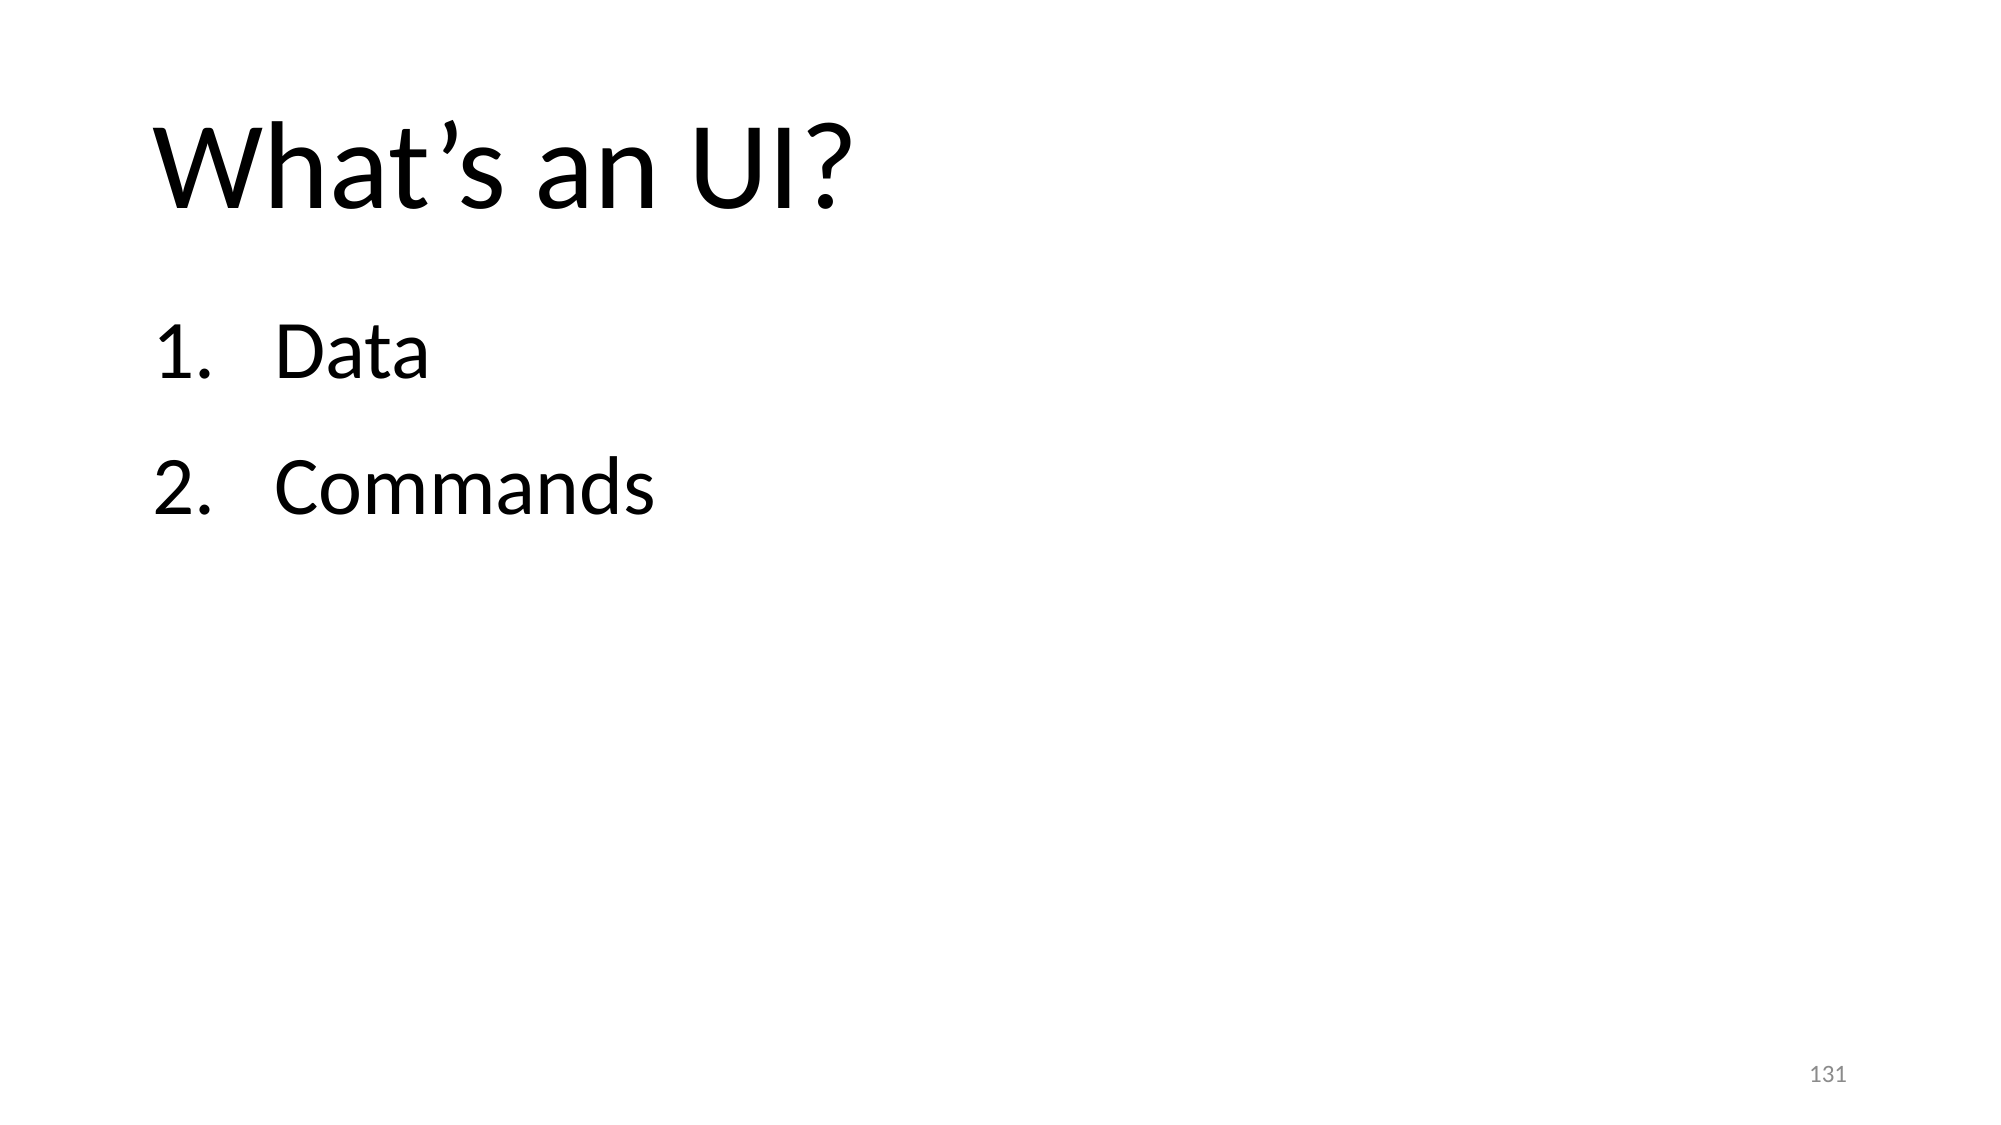

# What’s an UI?
Data
Commands
131